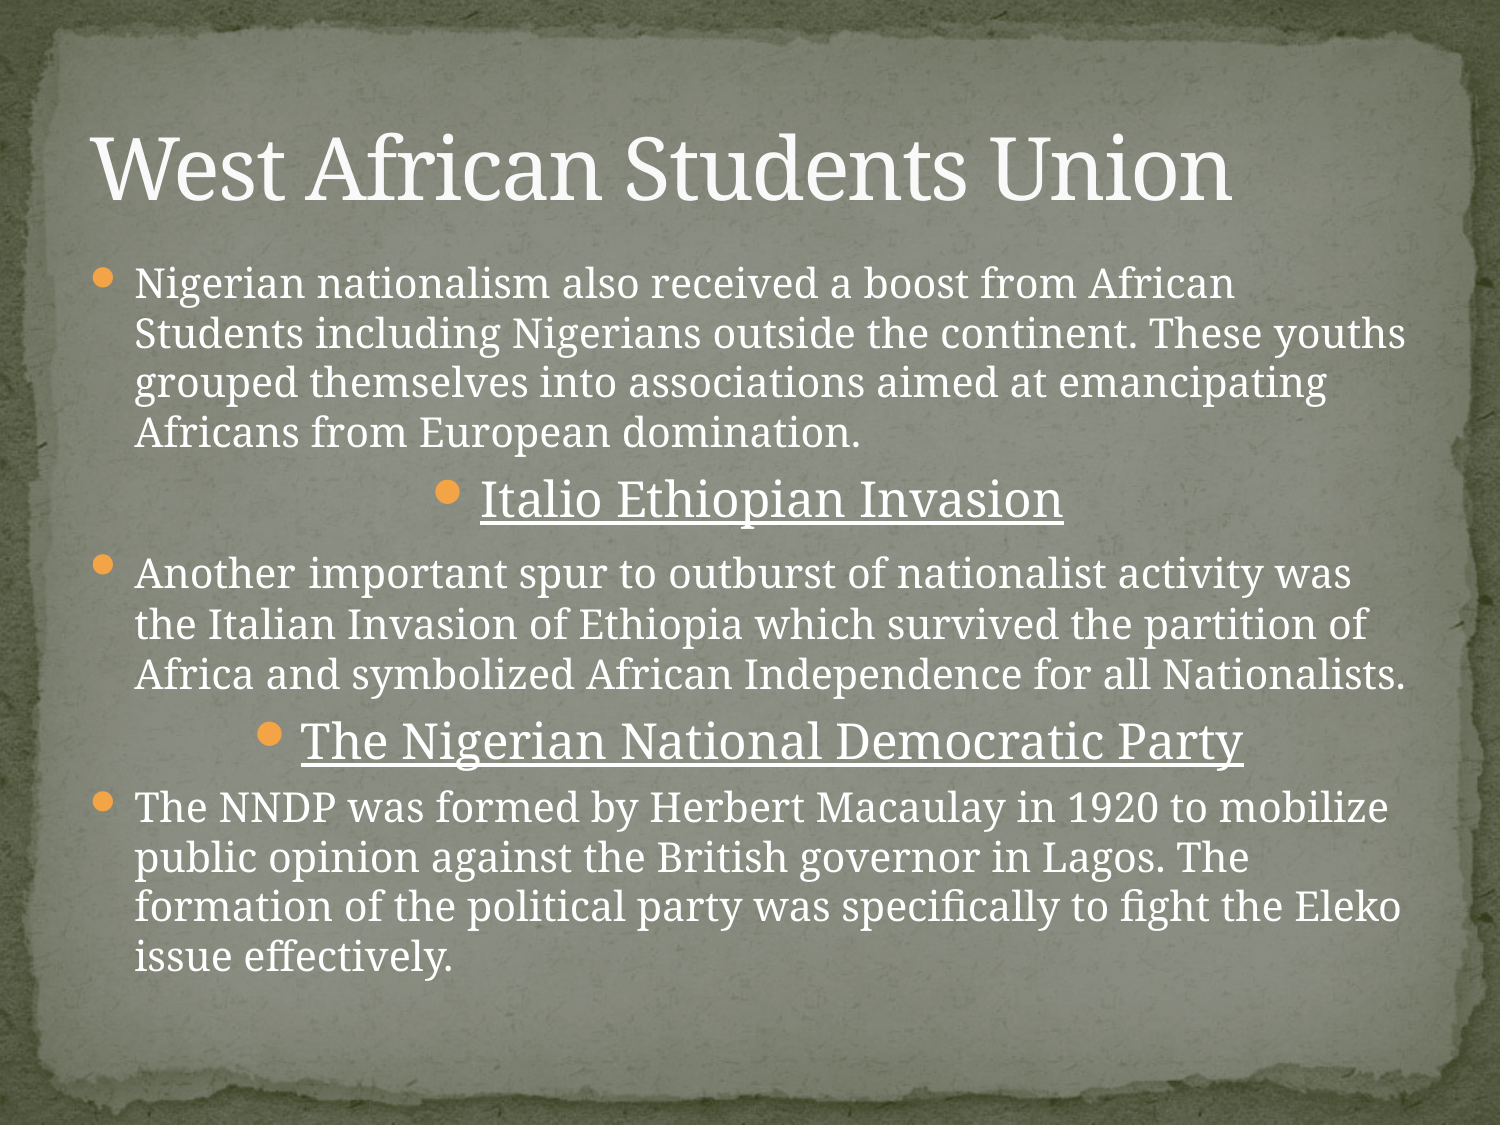

# West African Students Union
Nigerian nationalism also received a boost from African Students including Nigerians outside the continent. These youths grouped themselves into associations aimed at emancipating Africans from European domination.
Italio Ethiopian Invasion
Another important spur to outburst of nationalist activity was the Italian Invasion of Ethiopia which survived the partition of Africa and symbolized African Independence for all Nationalists.
The Nigerian National Democratic Party
The NNDP was formed by Herbert Macaulay in 1920 to mobilize public opinion against the British governor in Lagos. The formation of the political party was specifically to fight the Eleko issue effectively.